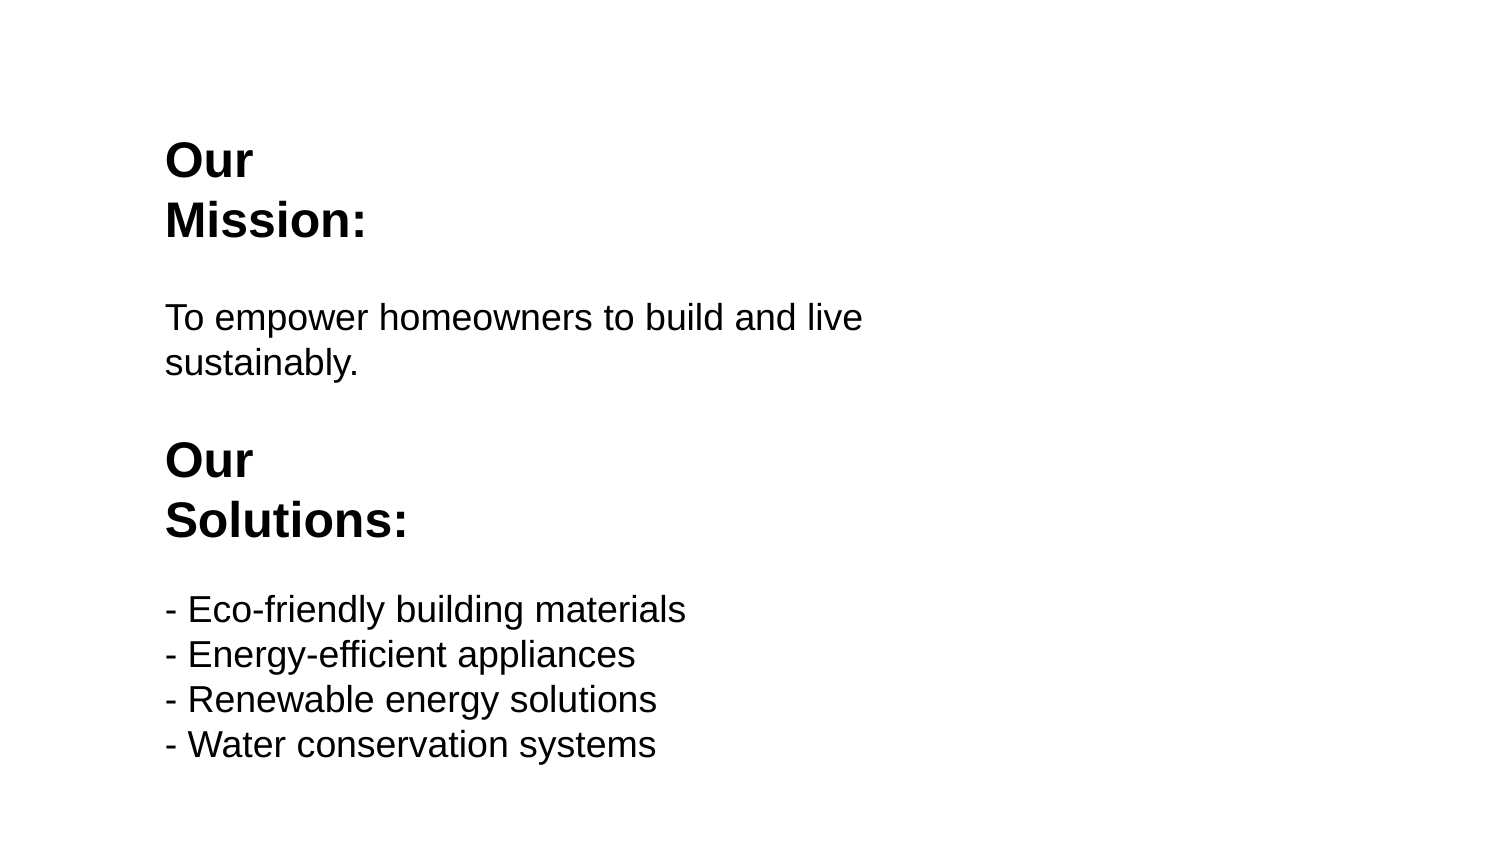

Our Mission:
To empower homeowners to build and live sustainably.
Our Solutions:
- Eco-friendly building materials
- Energy-efficient appliances
- Renewable energy solutions
- Water conservation systems